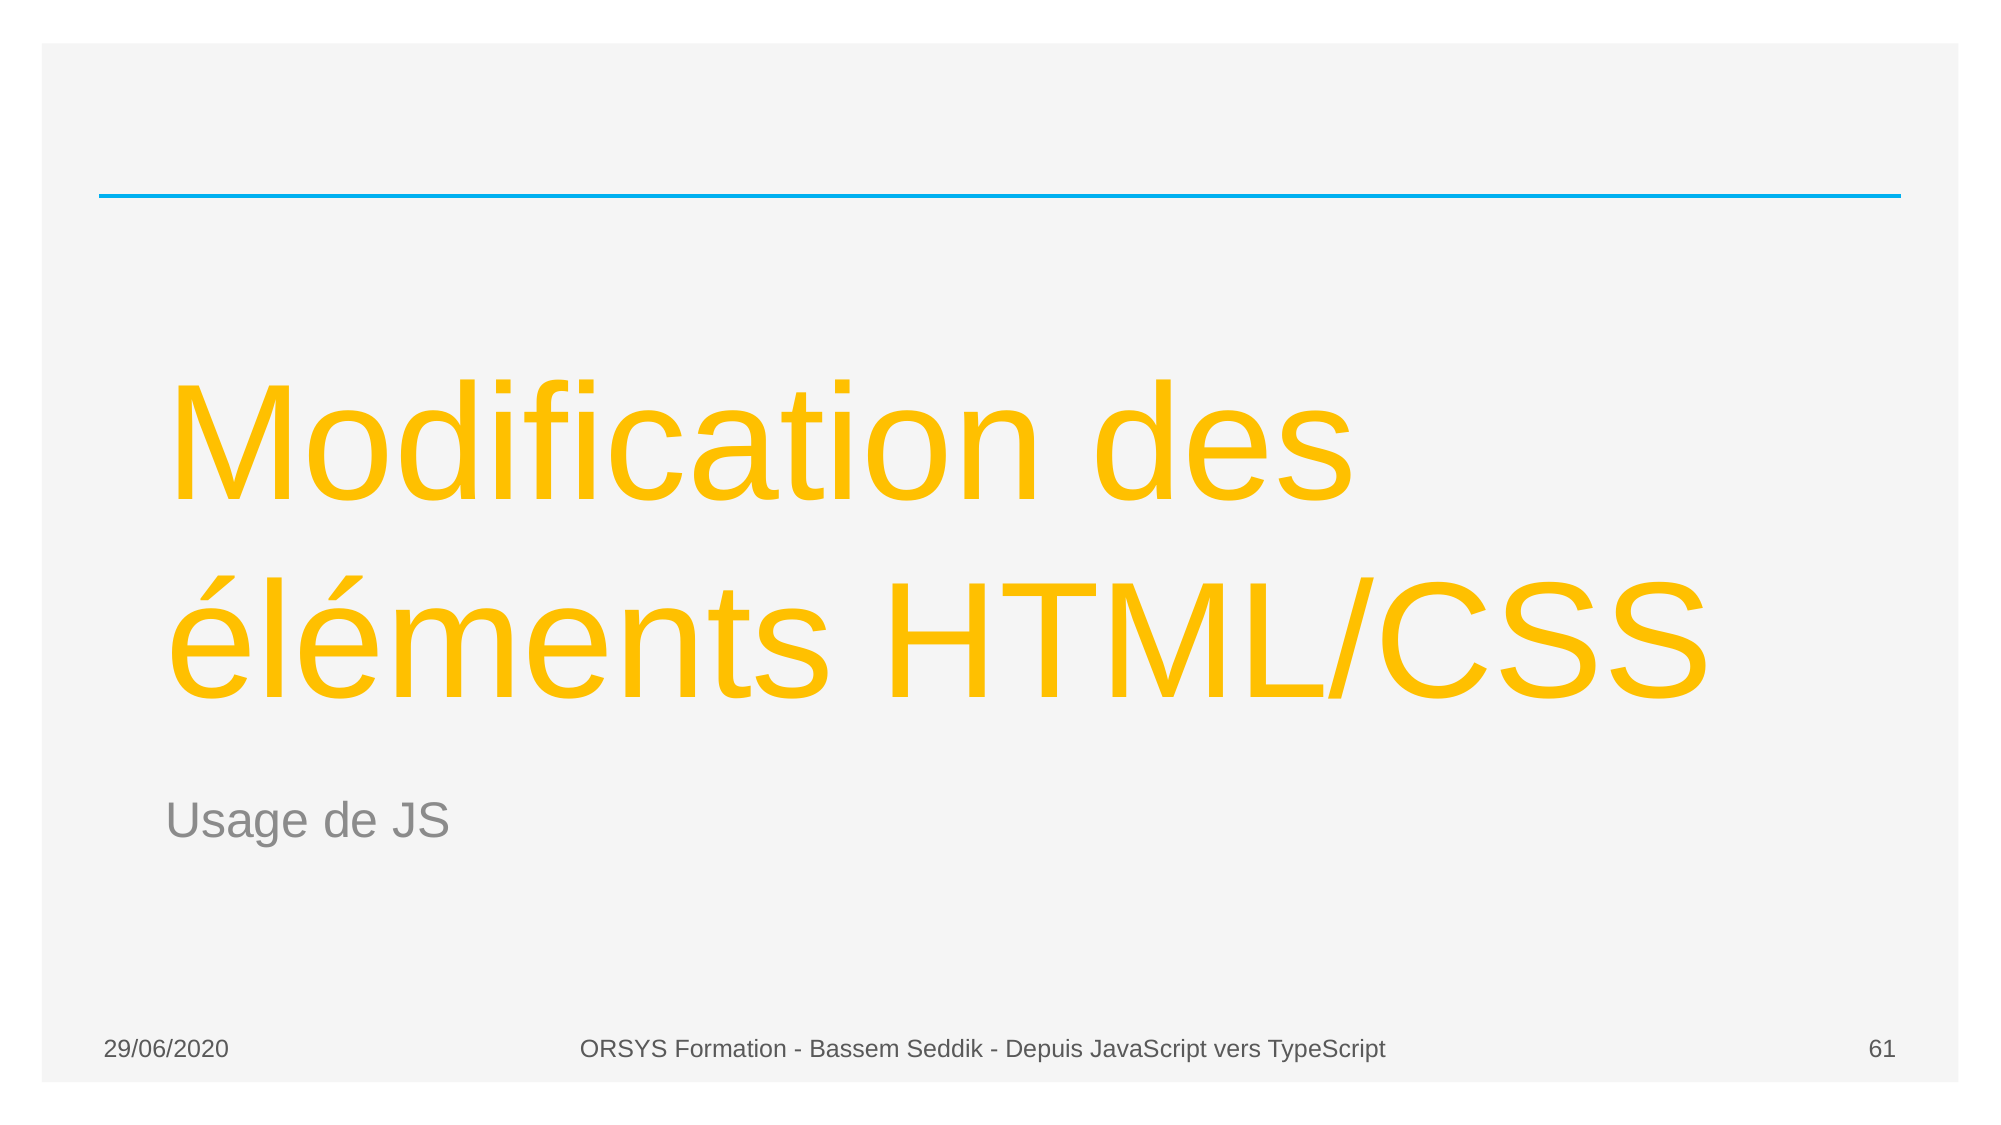

# Modification des éléments HTML/CSS
Usage de JS
29/06/2020
ORSYS Formation - Bassem Seddik - Depuis JavaScript vers TypeScript
61